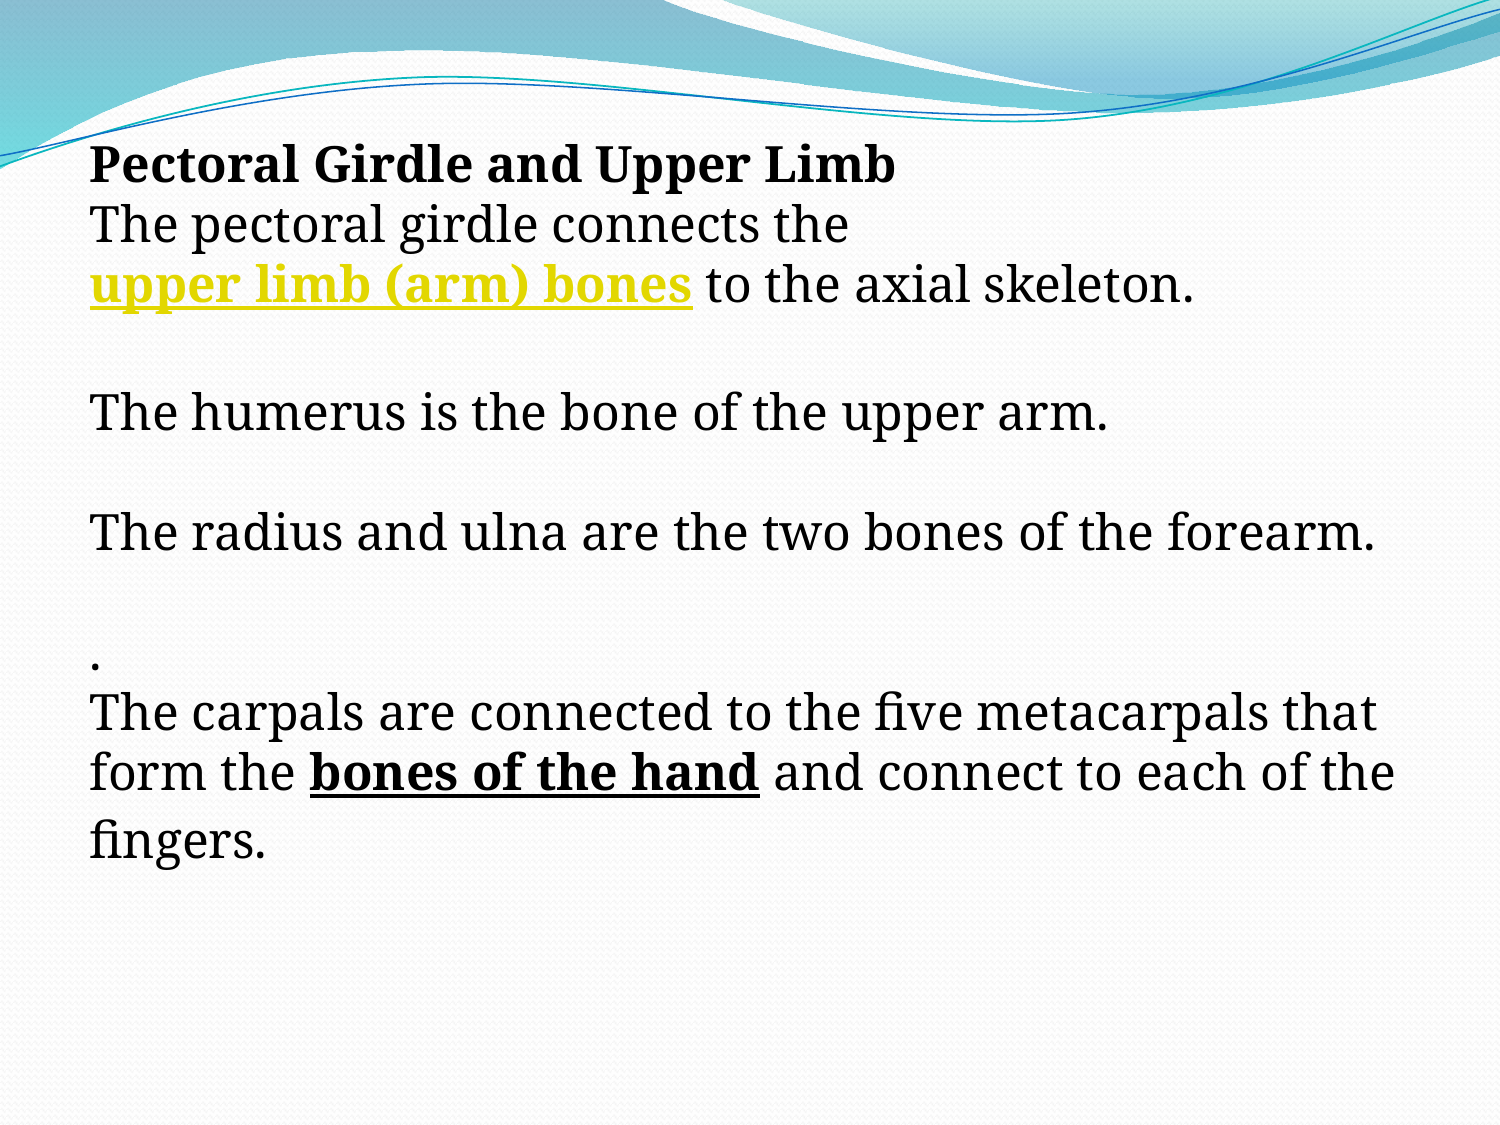

Pectoral Girdle and Upper Limb
The pectoral girdle connects the upper limb (arm) bones to the axial skeleton.

The humerus is the bone of the upper arm.

The radius and ulna are the two bones of the forearm.

.
The carpals are connected to the five metacarpals that form the bones of the hand and connect to each of the fingers.